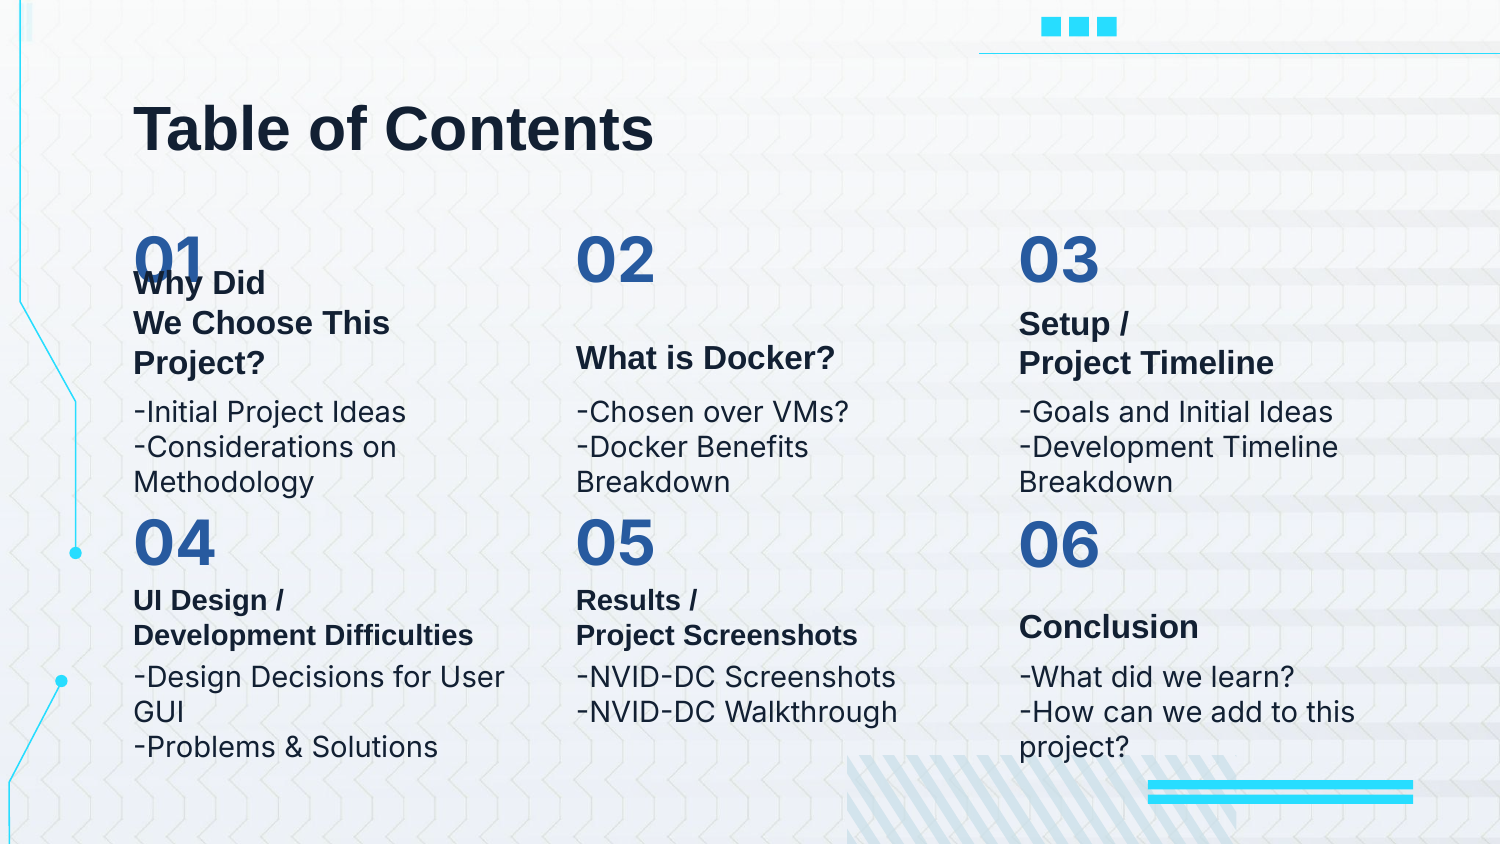

# Table of Contents
03
01
02
What is Docker?
Setup /
Project Timeline
Why Did
We Choose This Project?
-Goals and Initial Ideas
-Development Timeline Breakdown
-Initial Project Ideas
-Considerations on Methodology
-Chosen over VMs?
-Docker Benefits Breakdown
04
05
06
Conclusion
UI Design /
Development Difficulties
Results /
Project Screenshots
-Design Decisions for User GUI
-Problems & Solutions
-NVID-DC Screenshots
-NVID-DC Walkthrough
-What did we learn?
-How can we add to this project?